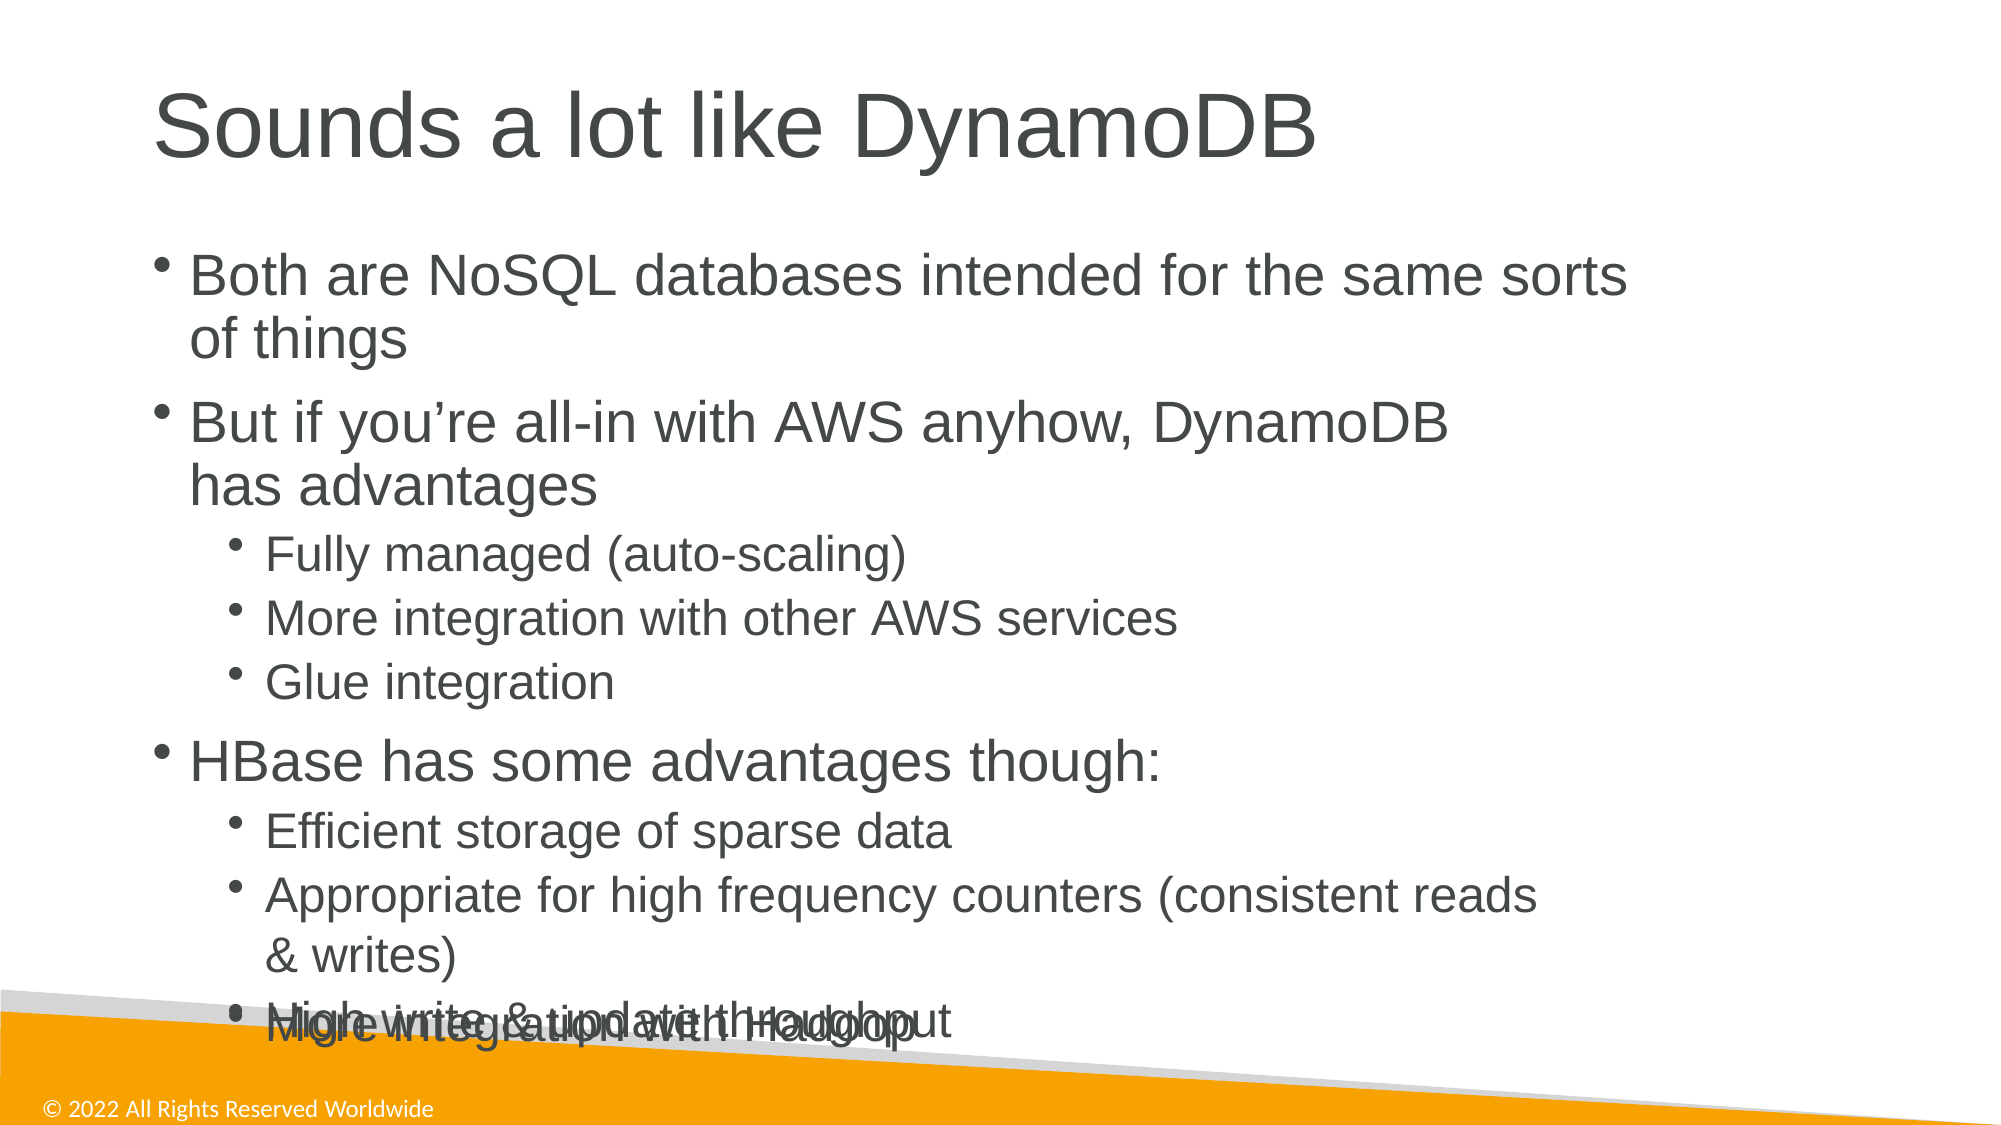

# Sounds a lot like DynamoDB
Both are NoSQL databases intended for the same sorts of things
But if you’re all-in with AWS anyhow, DynamoDB has advantages
Fully managed (auto-scaling)
More integration with other AWS services
Glue integration
HBase has some advantages though:
Efficient storage of sparse data
Appropriate for high frequency counters (consistent reads & writes)
High write & update throughput
More integration with Hadoop
© 2022 All Rights Reserved Worldwide